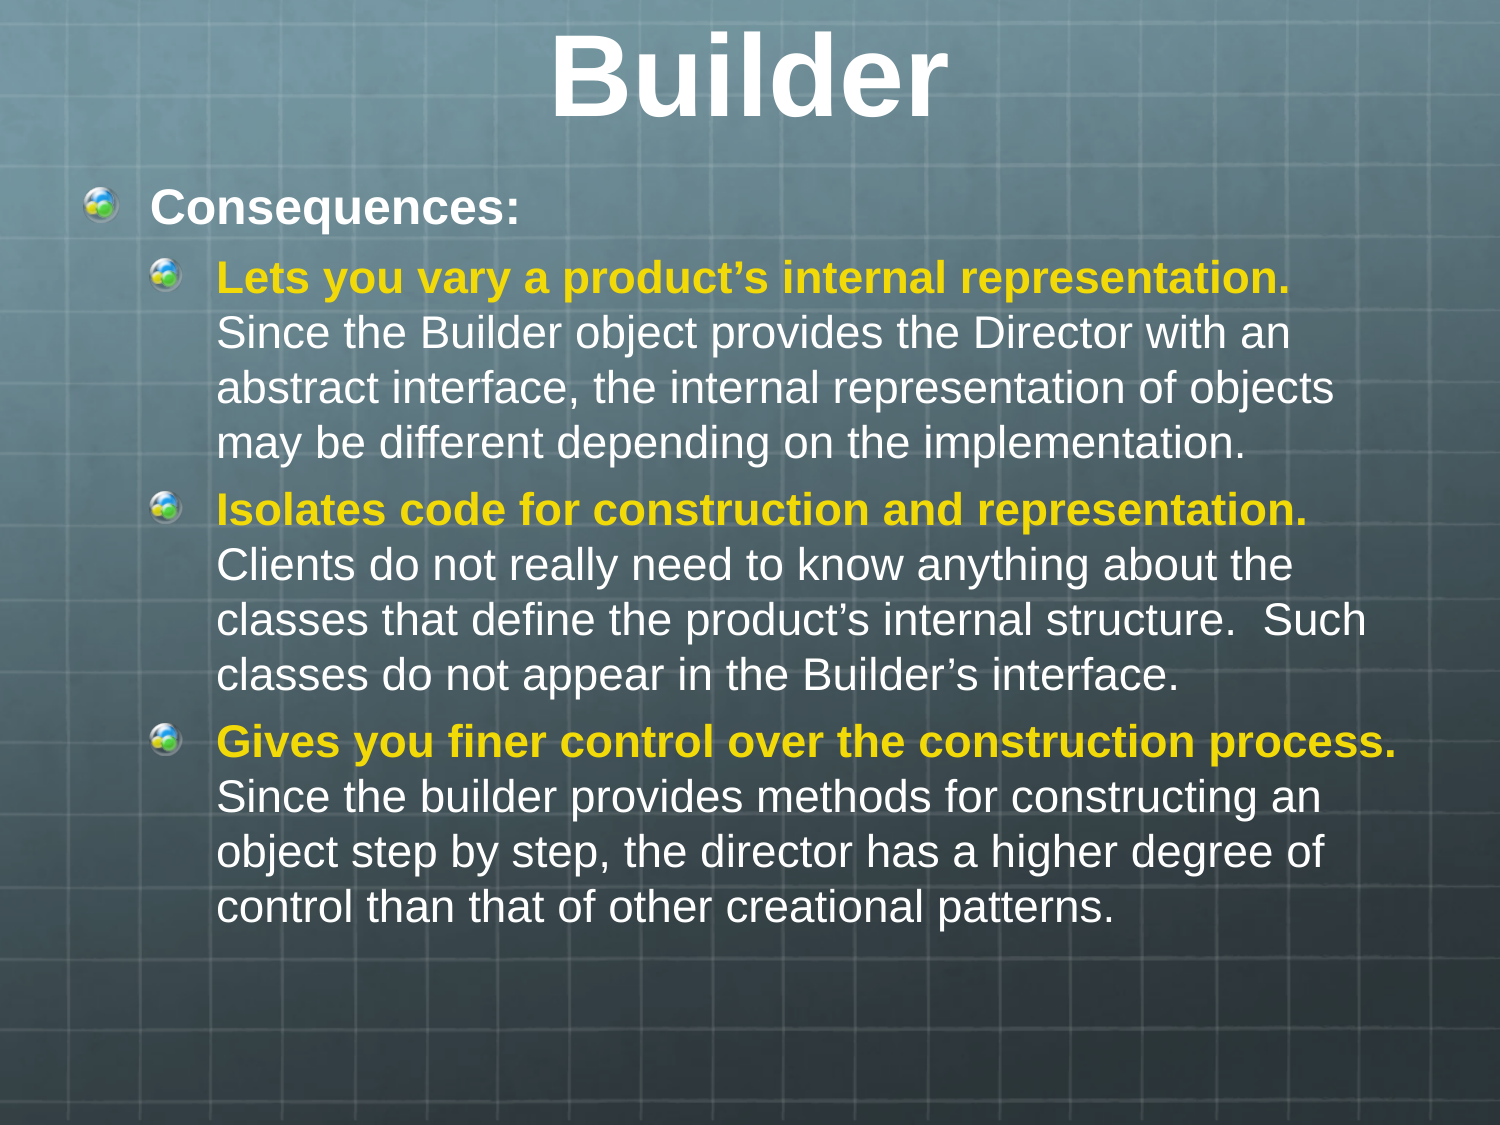

# Builder
Consequences:
Lets you vary a product’s internal representation.  Since the Builder object provides the Director with an abstract interface, the internal representation of objects may be different depending on the implementation.
Isolates code for construction and representation.  Clients do not really need to know anything about the classes that define the product’s internal structure.  Such classes do not appear in the Builder’s interface.
Gives you finer control over the construction process.  Since the builder provides methods for constructing an object step by step, the director has a higher degree of control than that of other creational patterns.